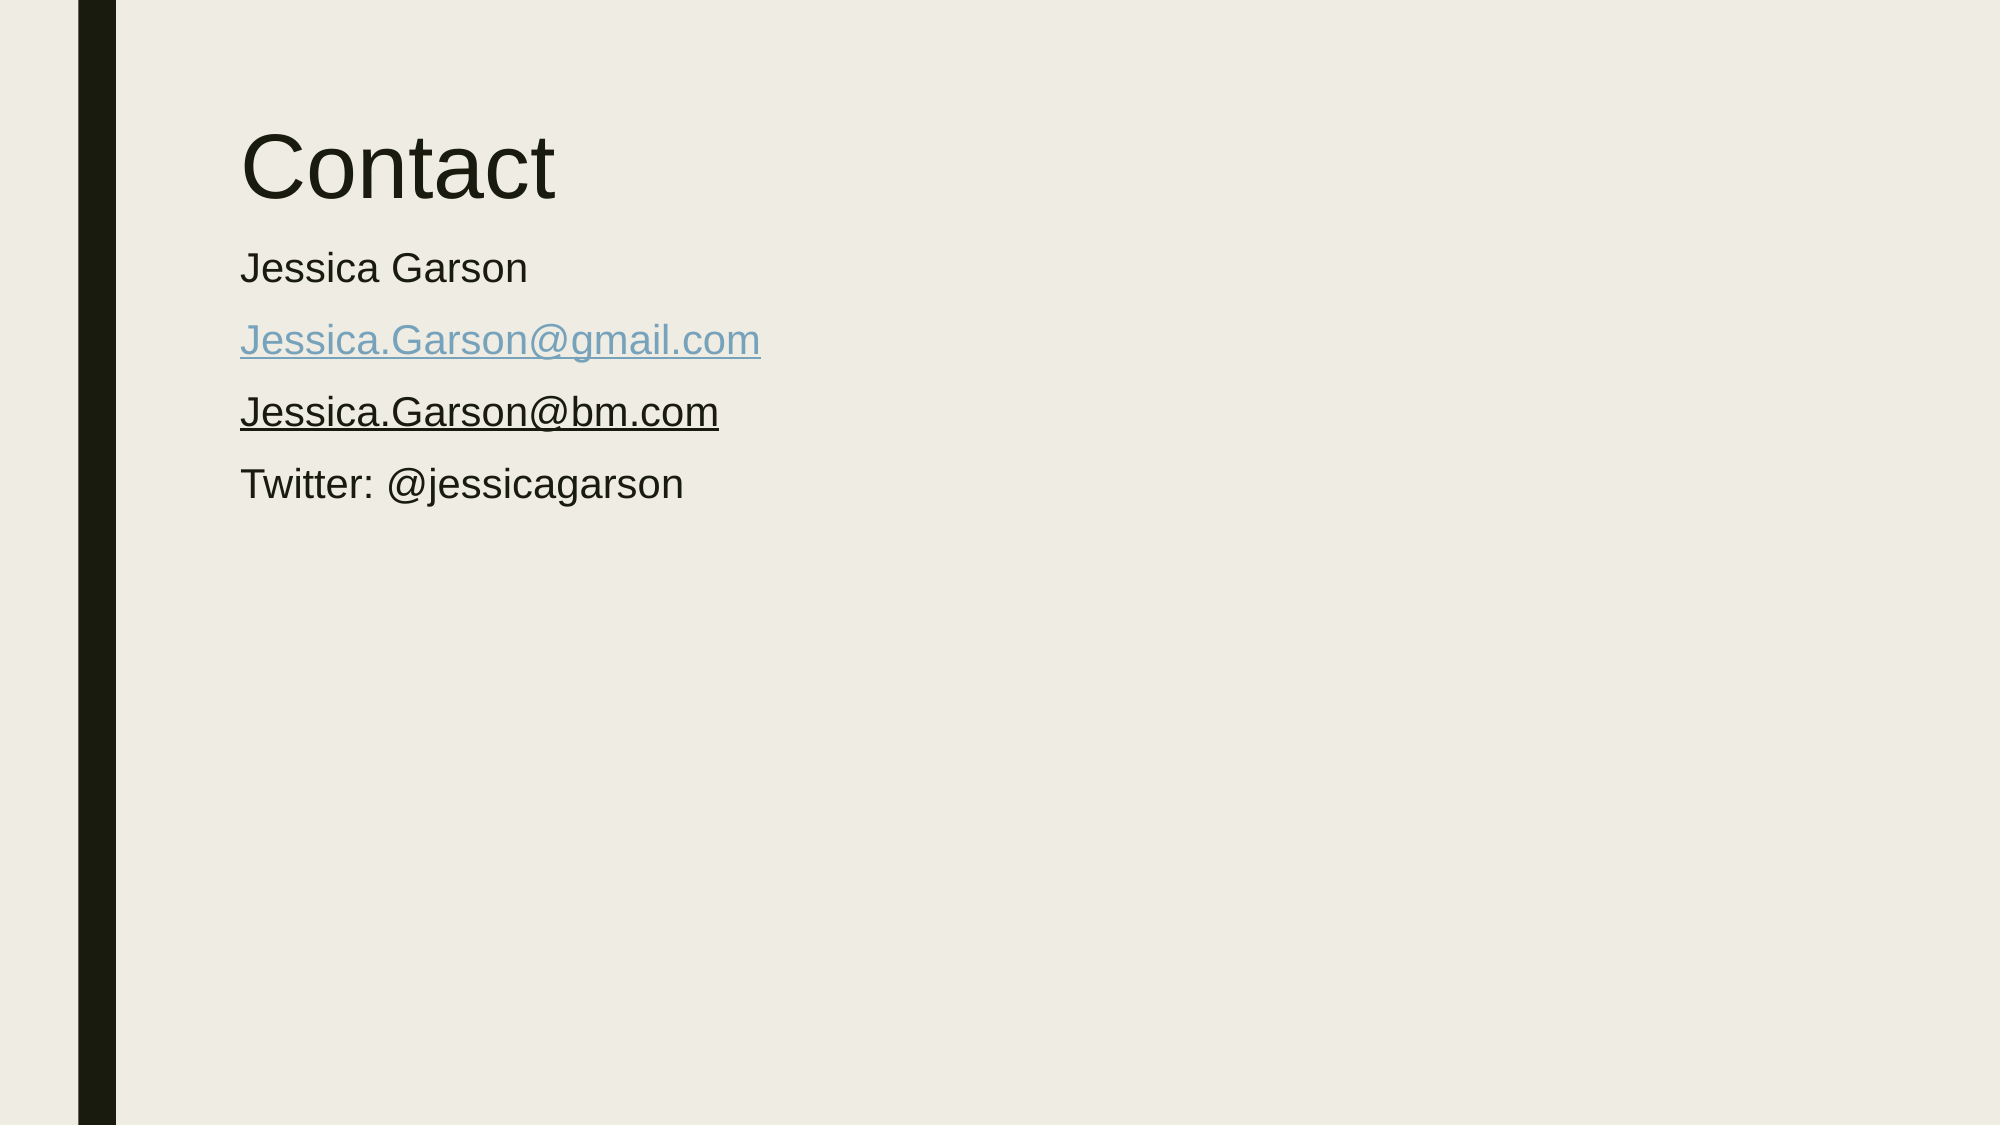

# Contact
Jessica Garson
Jessica.Garson@gmail.com
Jessica.Garson@bm.com
Twitter: @jessicagarson